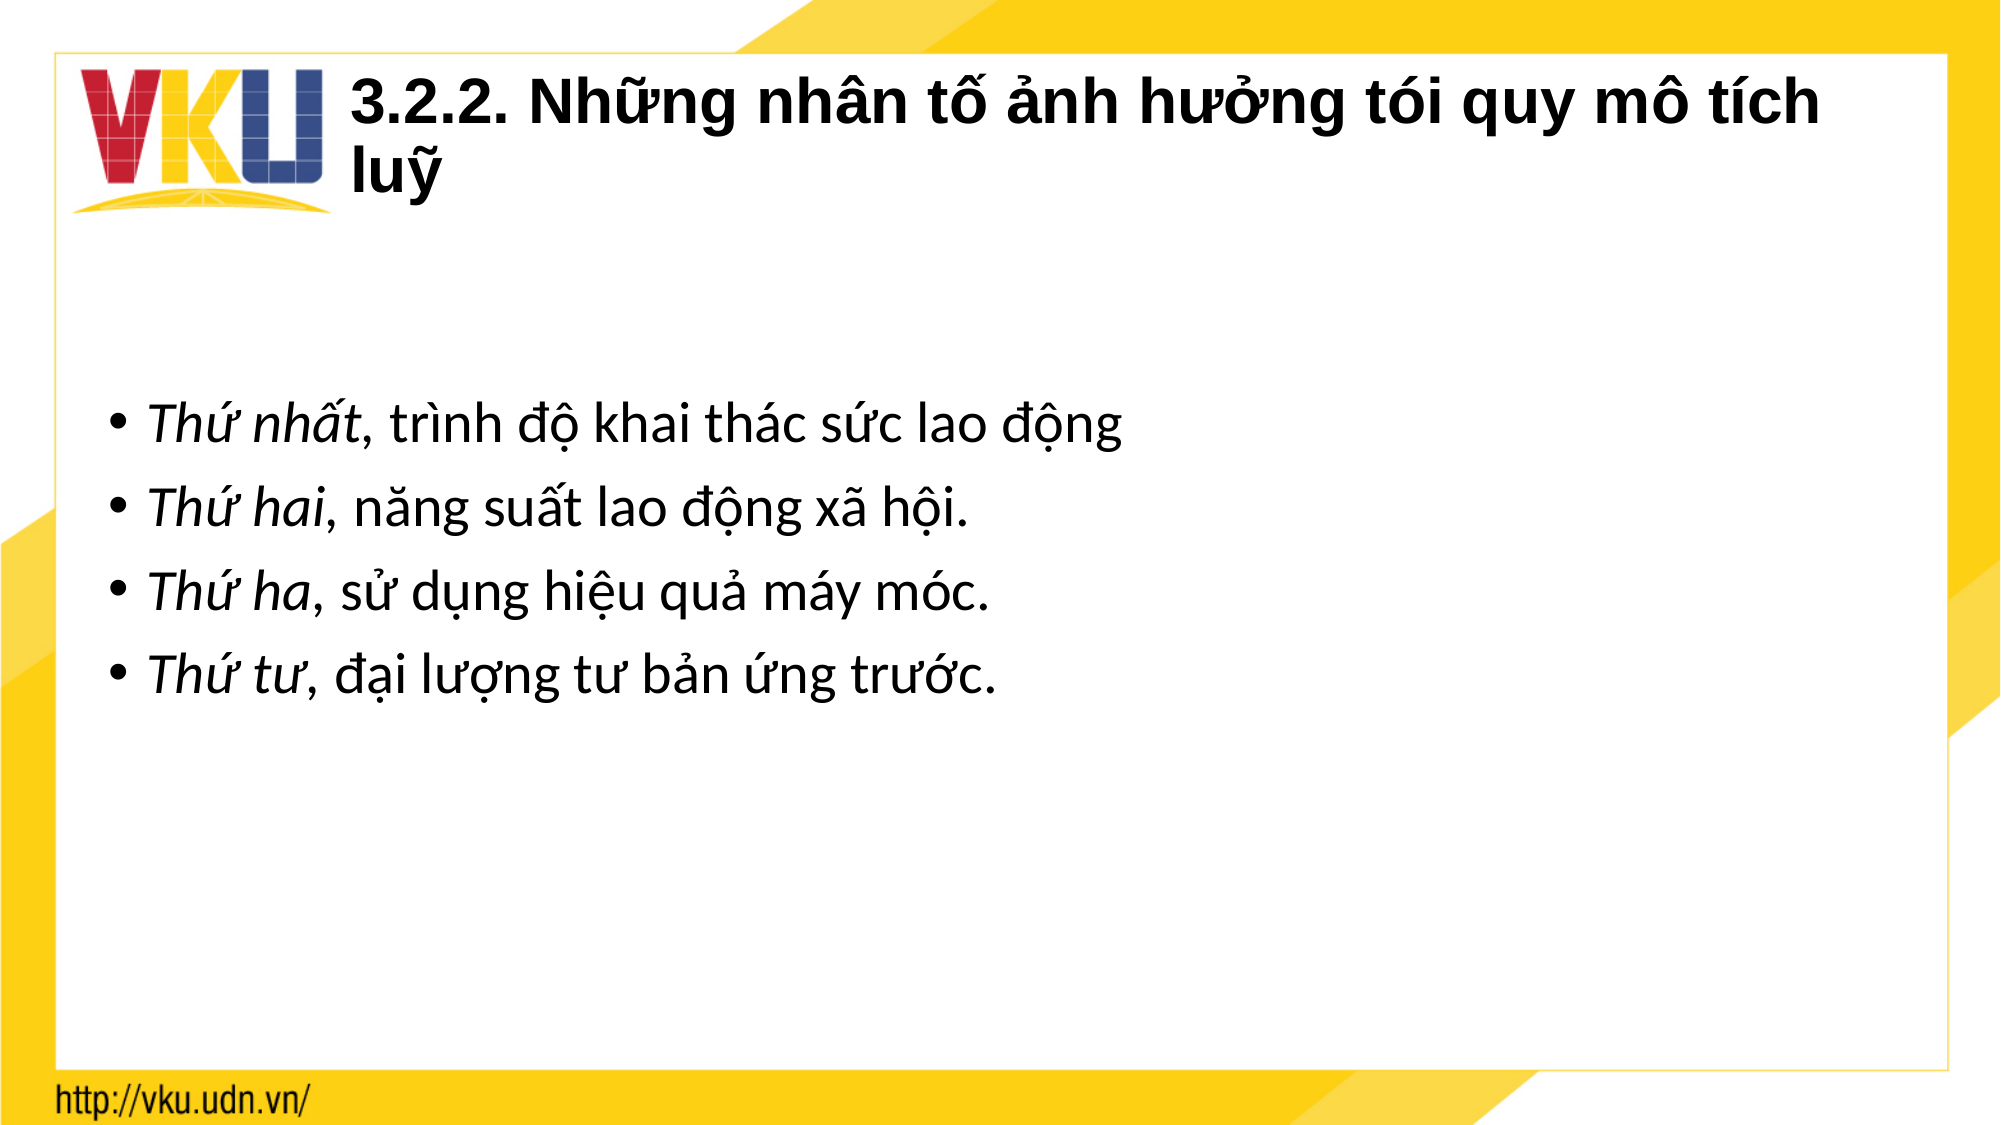

# 3.2.2. Những nhân tố ảnh hưởng tói quy mô tích luỹ
Thứ nhất, trình độ khai thác sức lao động
Thứ hai, năng suất lao động xã hội.
Thứ ha, sử dụng hiệu quả máy móc.
Thứ tư, đại lượng tư bản ứng trước.